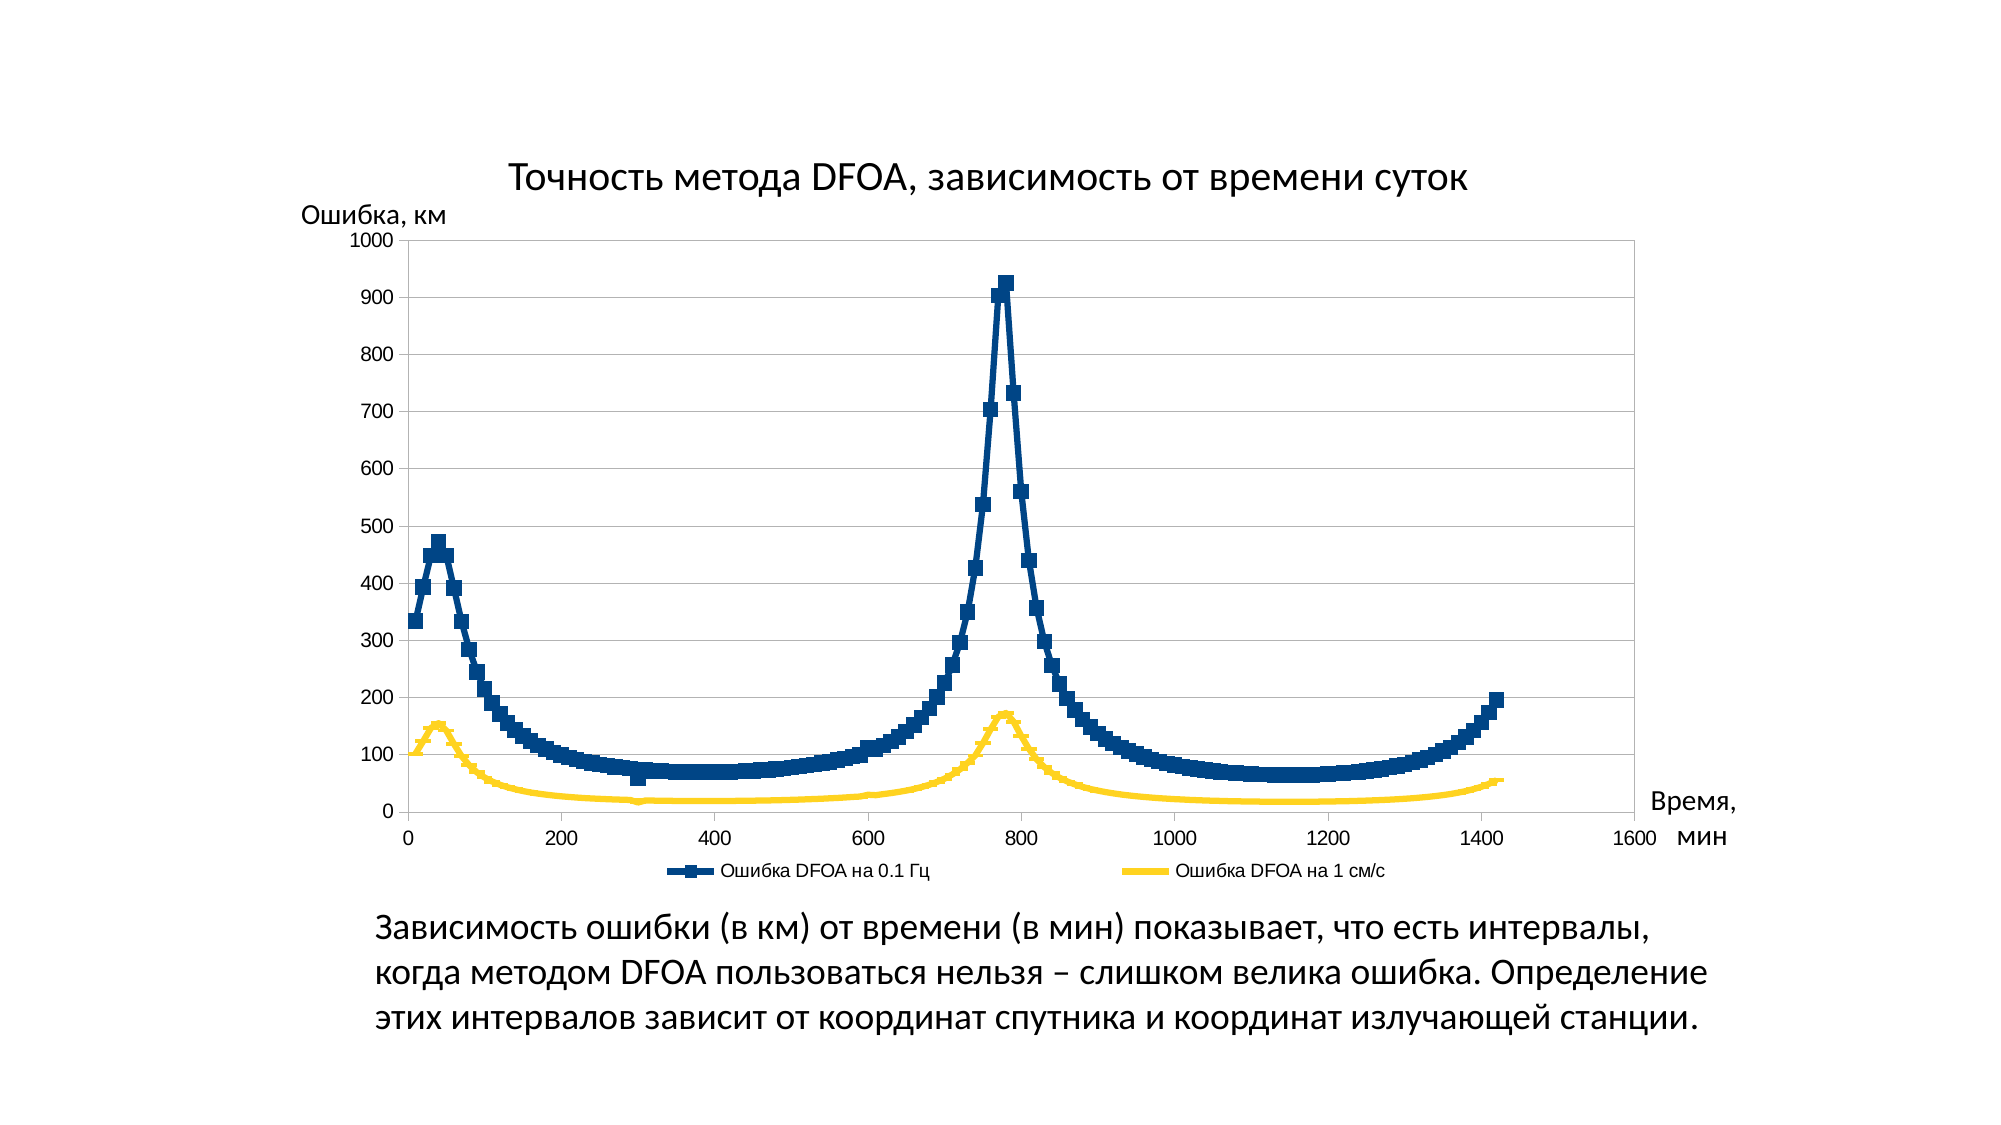

# Точность метода DFOA, зависимость от времени суток
Ошибка, км

### Chart

| Category | Ошибка DFOA на 0.1 Гц | Ошибка DFOA на 1 см/с |
|---|---|---|
Время,
    мин

Зависимость ошибки (в км) от времени (в мин) показывает, что есть интервалы,
когда методом DFOA пользоваться нельзя – слишком велика ошибка. Определение
этих интервалов зависит от координат спутника и координат излучающей станции.